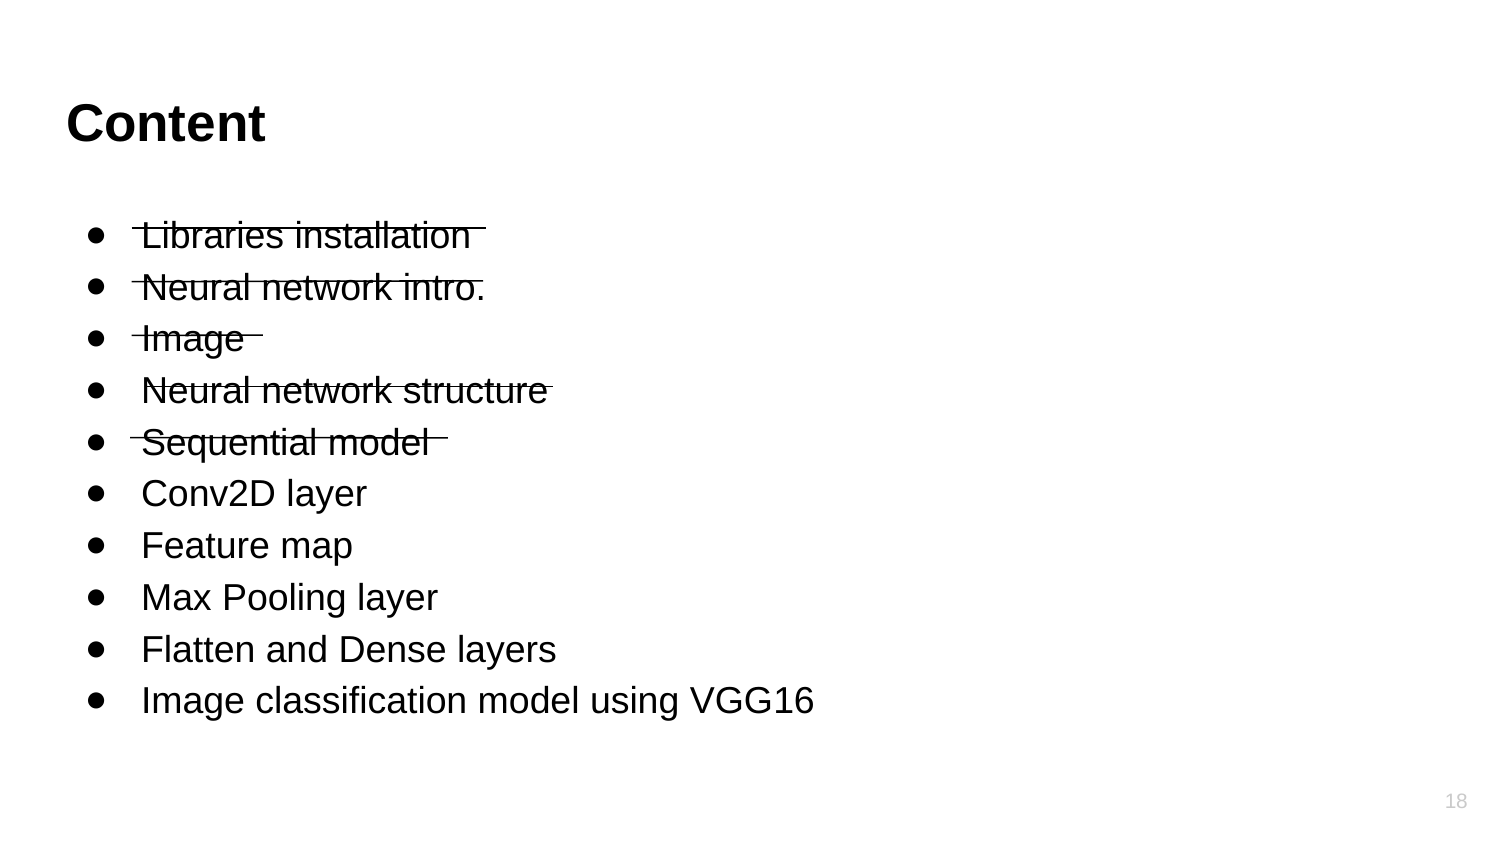

# Content
Libraries installation
Neural network intro.
Image
Neural network structure
Sequential model
Conv2D layer
Feature map
Max Pooling layer
Flatten and Dense layers
Image classification model using VGG16
18